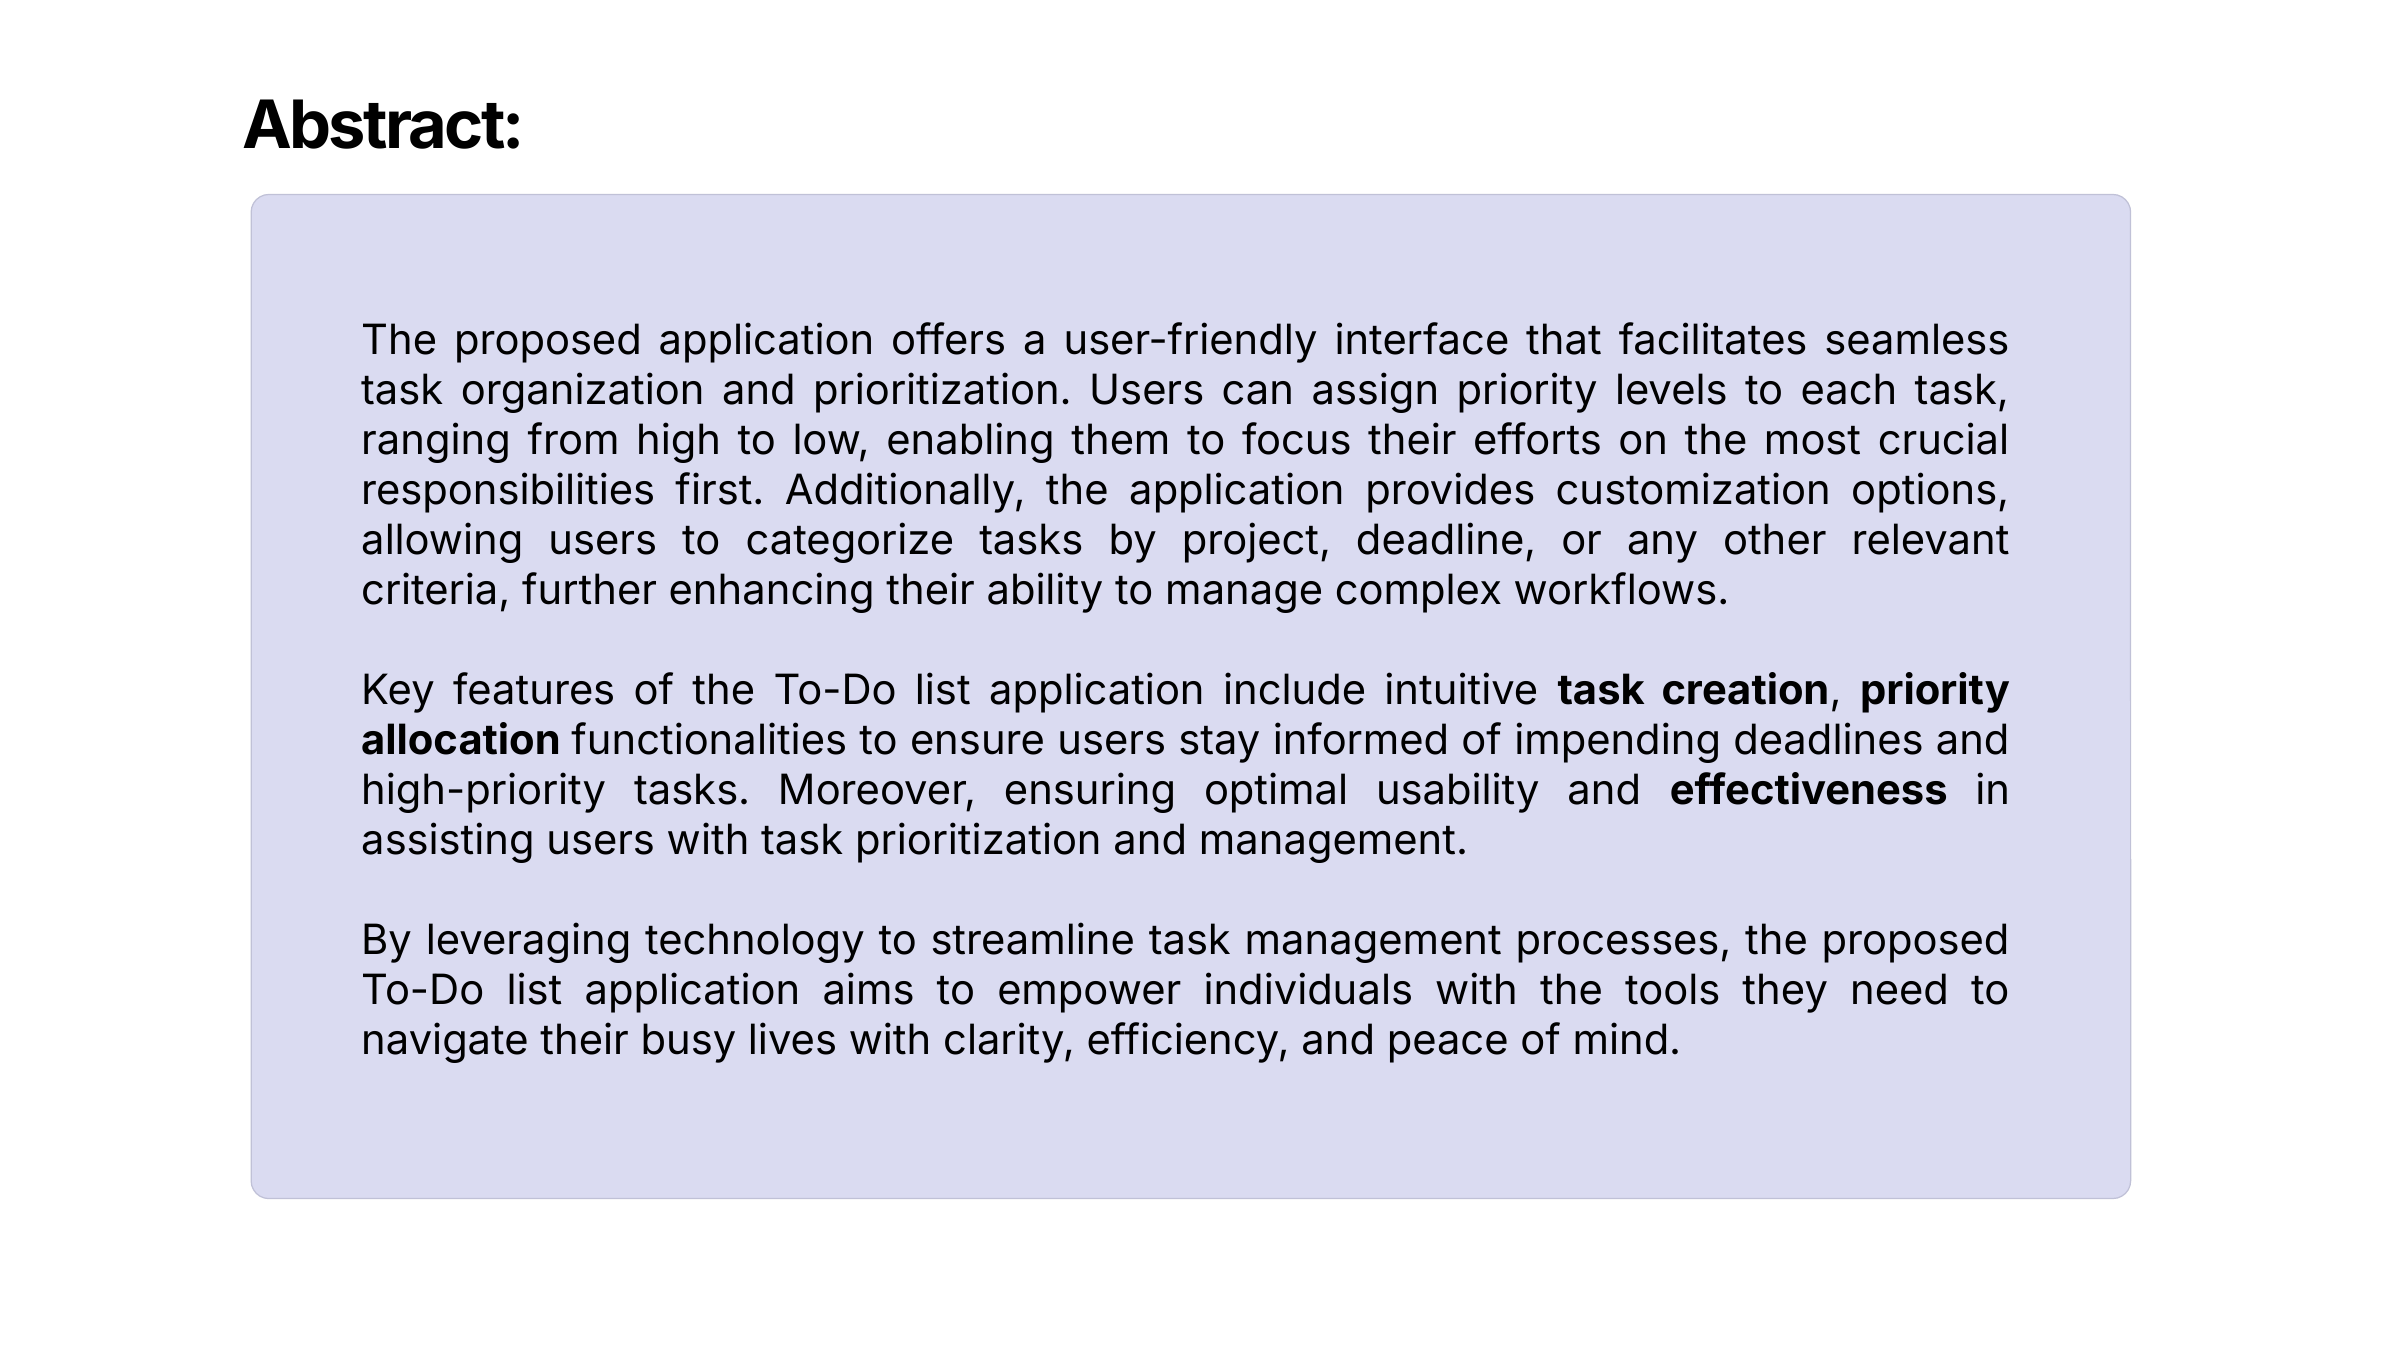

Abstract:

The proposed application offers a user-friendly interface that facilitates seamless task organization and prioritization. Users can assign priority levels to each task, ranging from high to low, enabling them to focus their efforts on the most crucial responsibilities first. Additionally, the application provides customization options, allowing users to categorize tasks by project, deadline, or any other relevant criteria, further enhancing their ability to manage complex workflows.

Key features of the To-Do list application include intuitive task creation, priority allocation functionalities to ensure users stay informed of impending deadlines and high-priority tasks. Moreover, ensuring optimal usability and effectiveness in assisting users with task prioritization and management.

By leveraging technology to streamline task management processes, the proposed To-Do list application aims to empower individuals with the tools they need to navigate their busy lives with clarity, efficiency, and peace of mind.